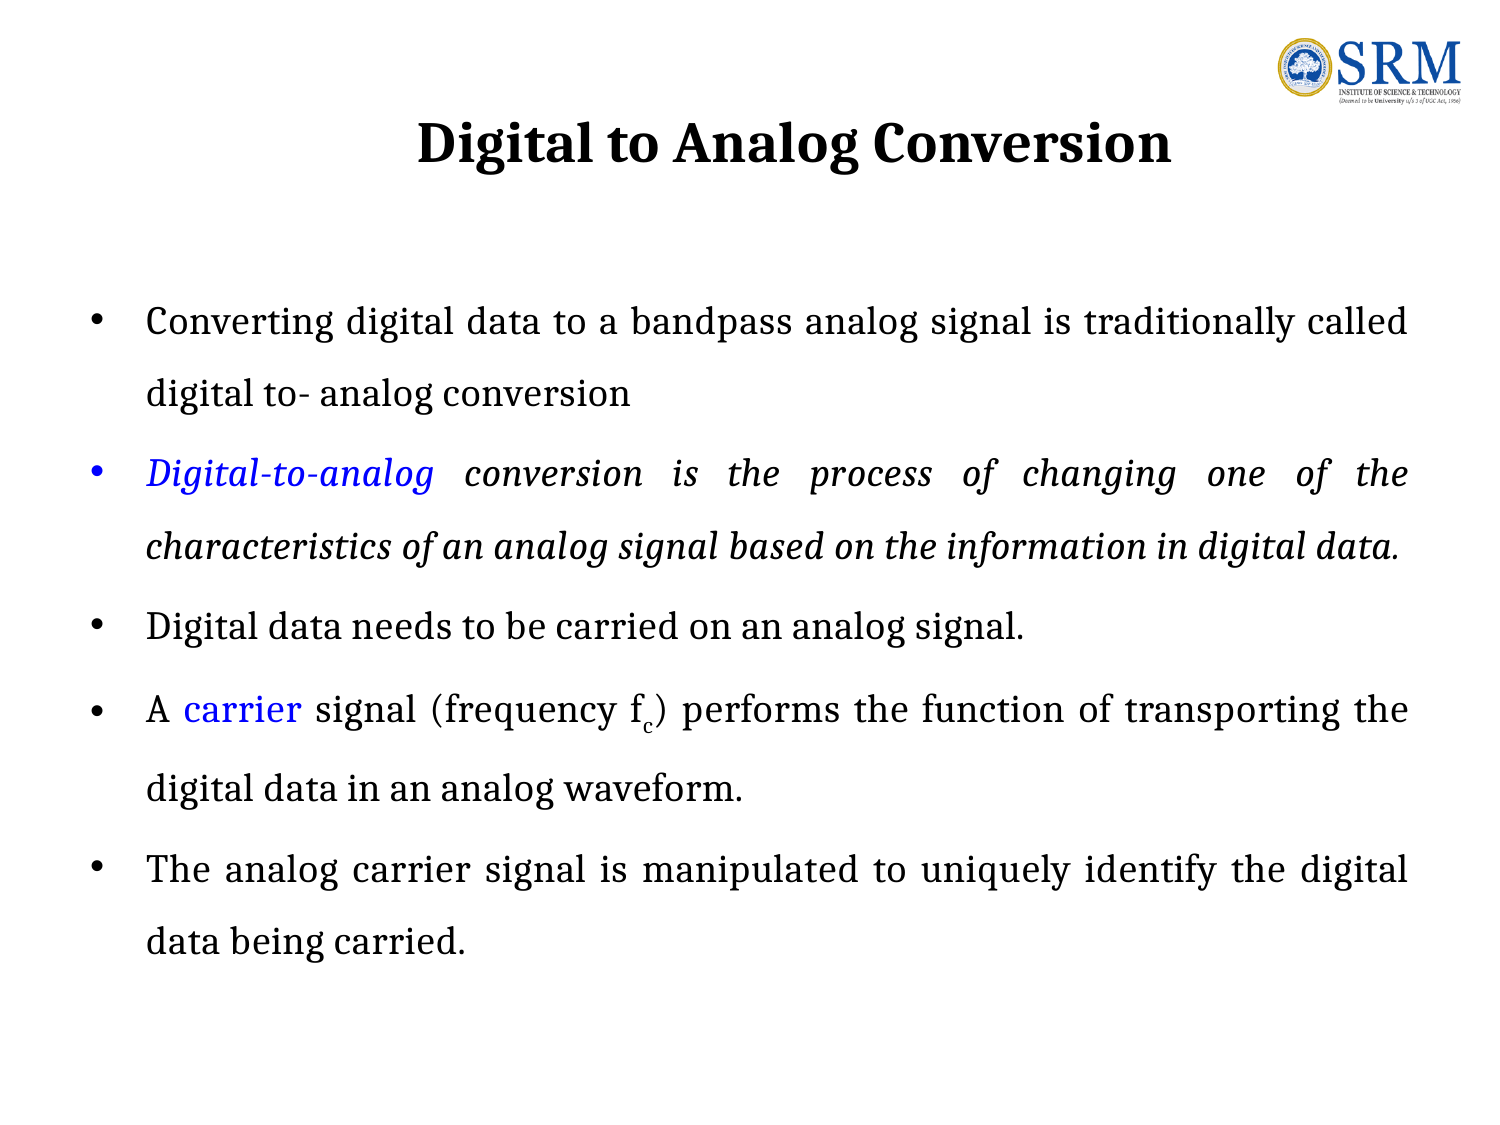

# Digital to Analog Conversion
Converting digital data to a bandpass analog signal is traditionally called digital to- analog conversion
Digital-to-analog conversion is the process of changing one of the characteristics of an analog signal based on the information in digital data.
Digital data needs to be carried on an analog signal.
A carrier signal (frequency fc) performs the function of transporting the digital data in an analog waveform.
The analog carrier signal is manipulated to uniquely identify the digital data being carried.